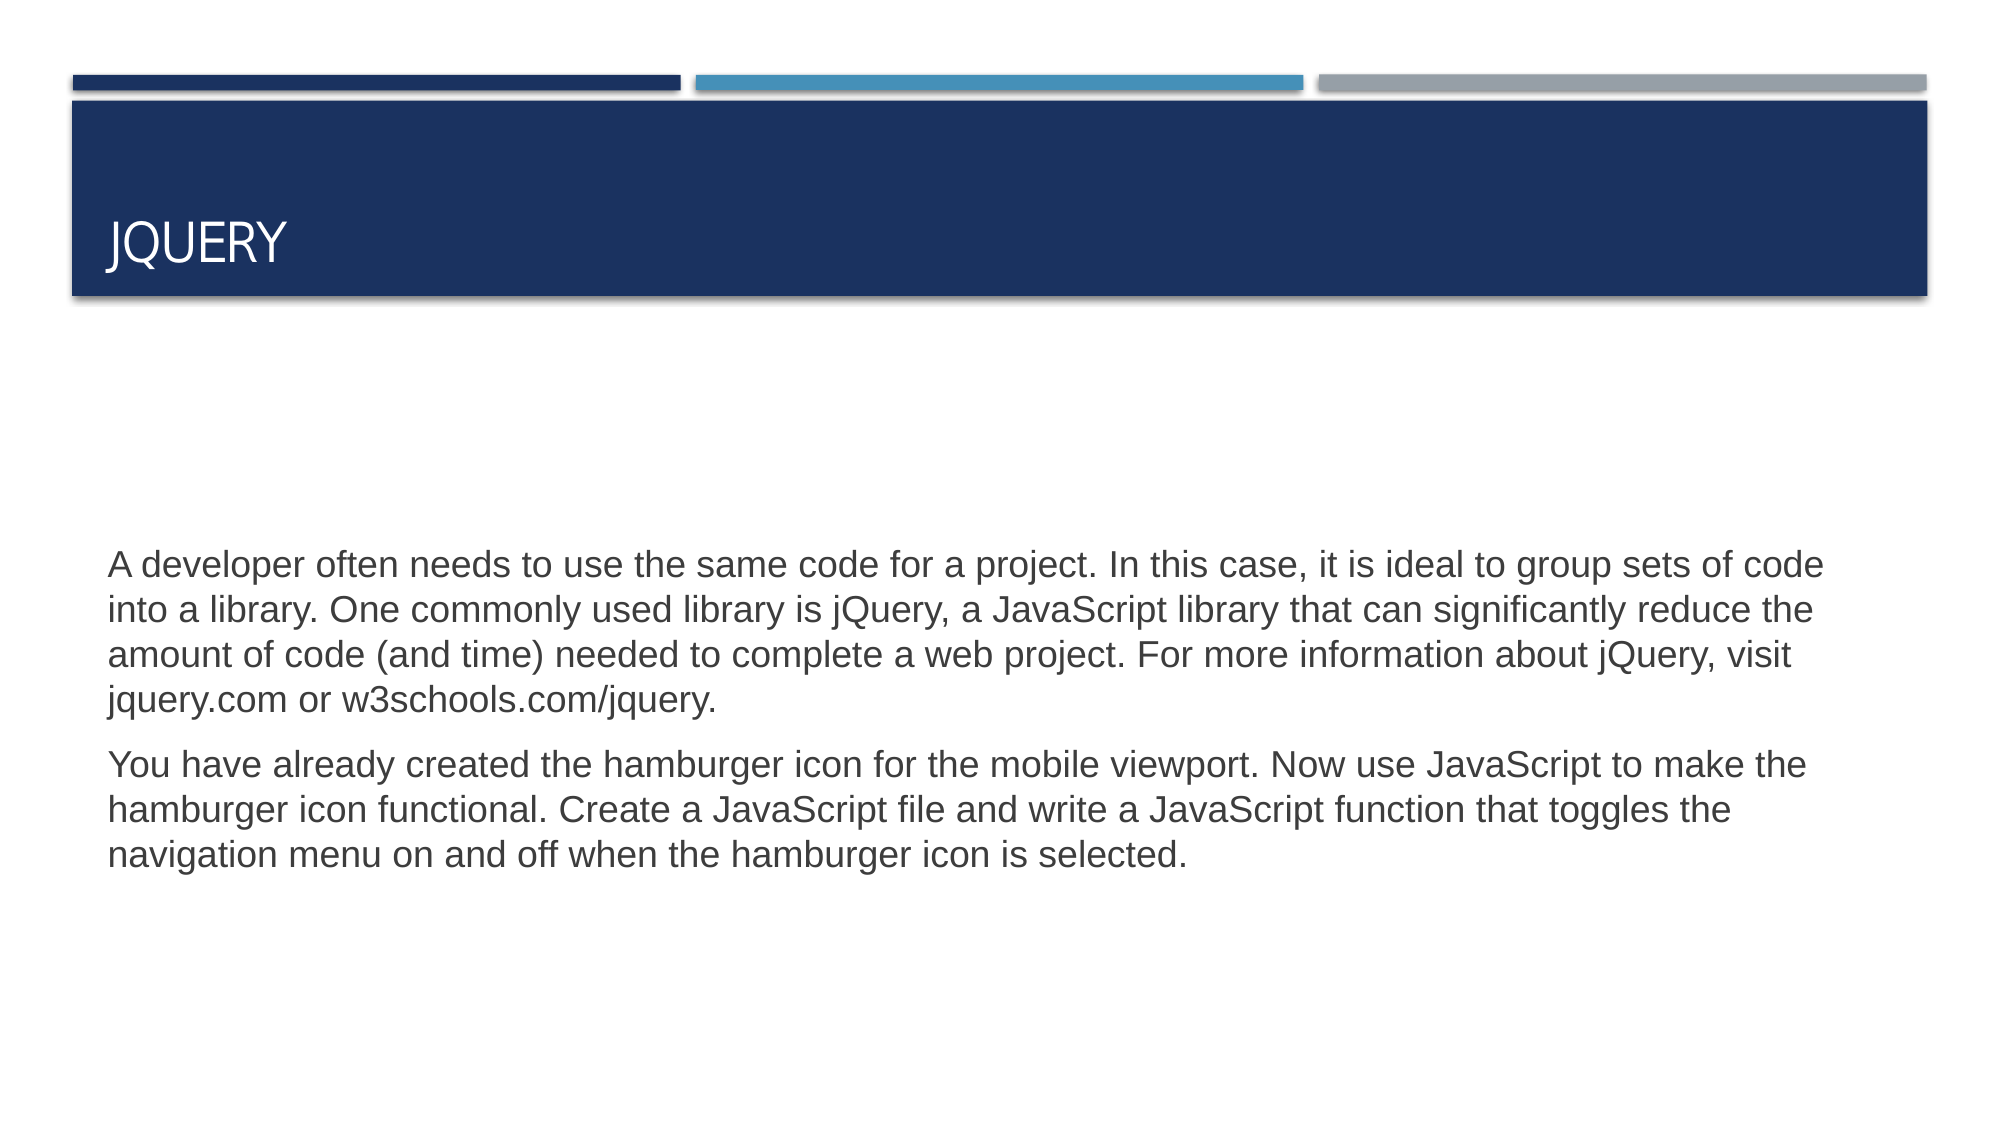

# jQuery
A developer often needs to use the same code for a project. In this case, it is ideal to group sets of code into a library. One commonly used library is jQuery, a JavaScript library that can significantly reduce the amount of code (and time) needed to complete a web project. For more information about jQuery, visit jquery.com or w3schools.com/jquery.
You have already created the hamburger icon for the mobile viewport. Now use JavaScript to make the hamburger icon functional. Create a JavaScript file and write a JavaScript function that toggles the navigation menu on and off when the hamburger icon is selected.